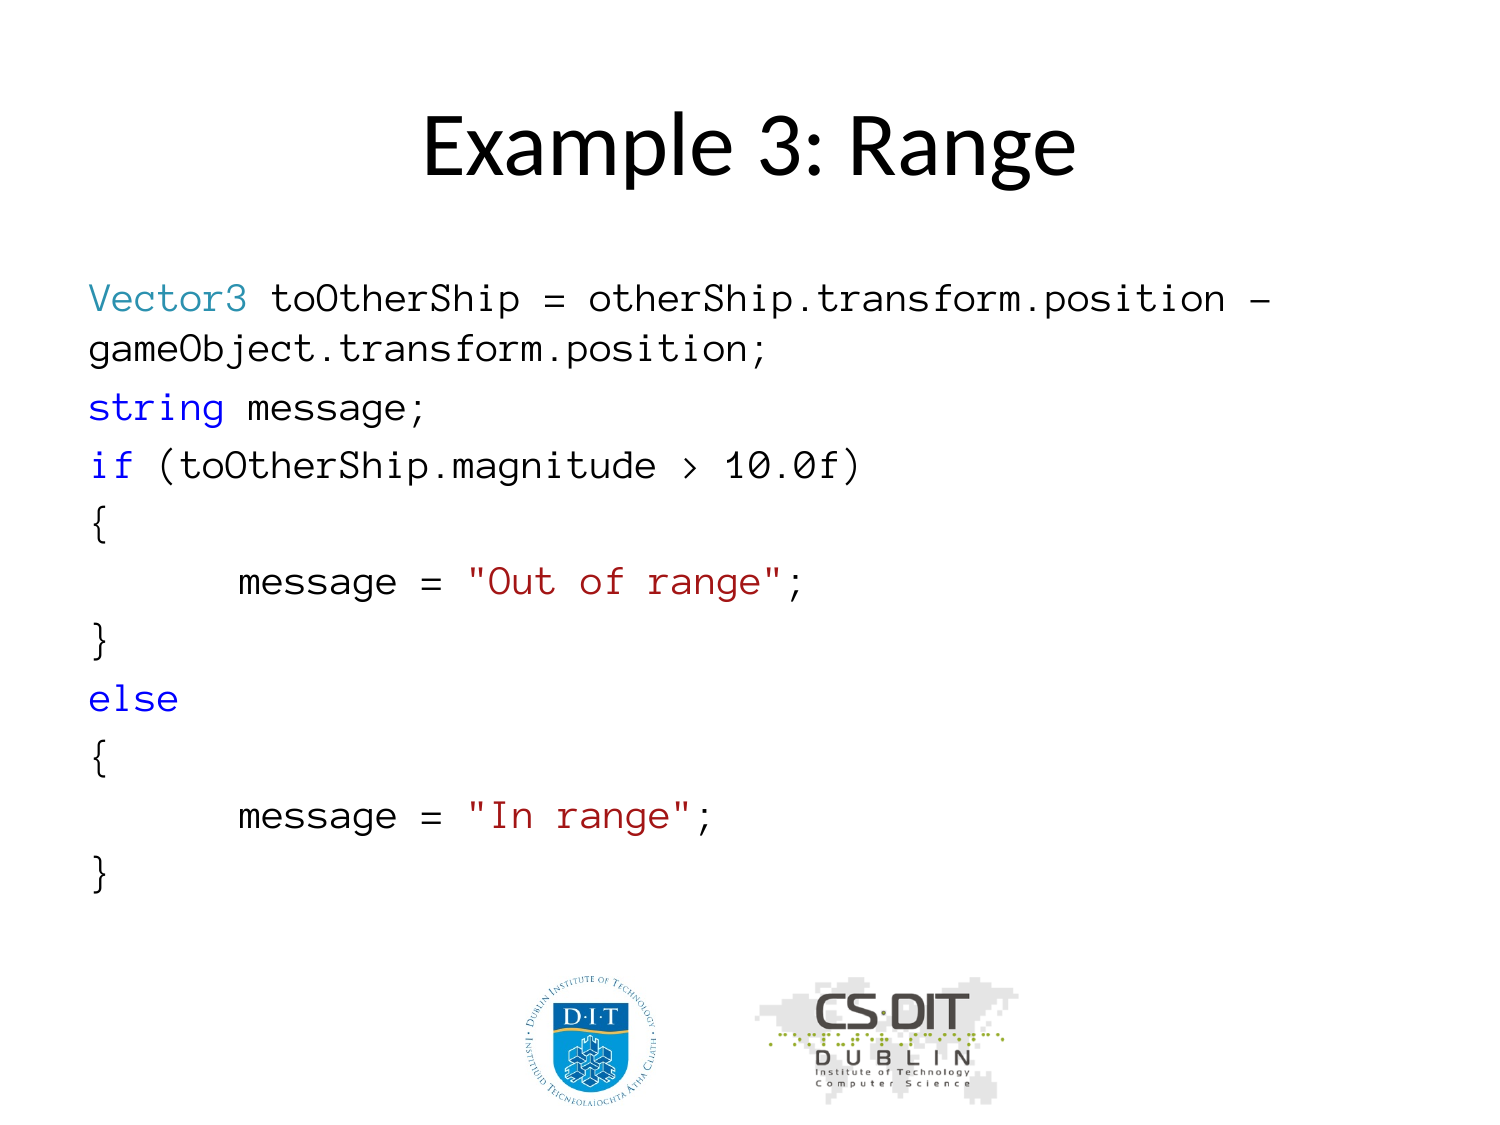

# Example 3: Range
Vector3 toOtherShip = otherShip.transform.position - gameObject.transform.position;
string message;
if (toOtherShip.magnitude > 10.0f)
{
	message = "Out of range";
}
else
{
	message = "In range";
}